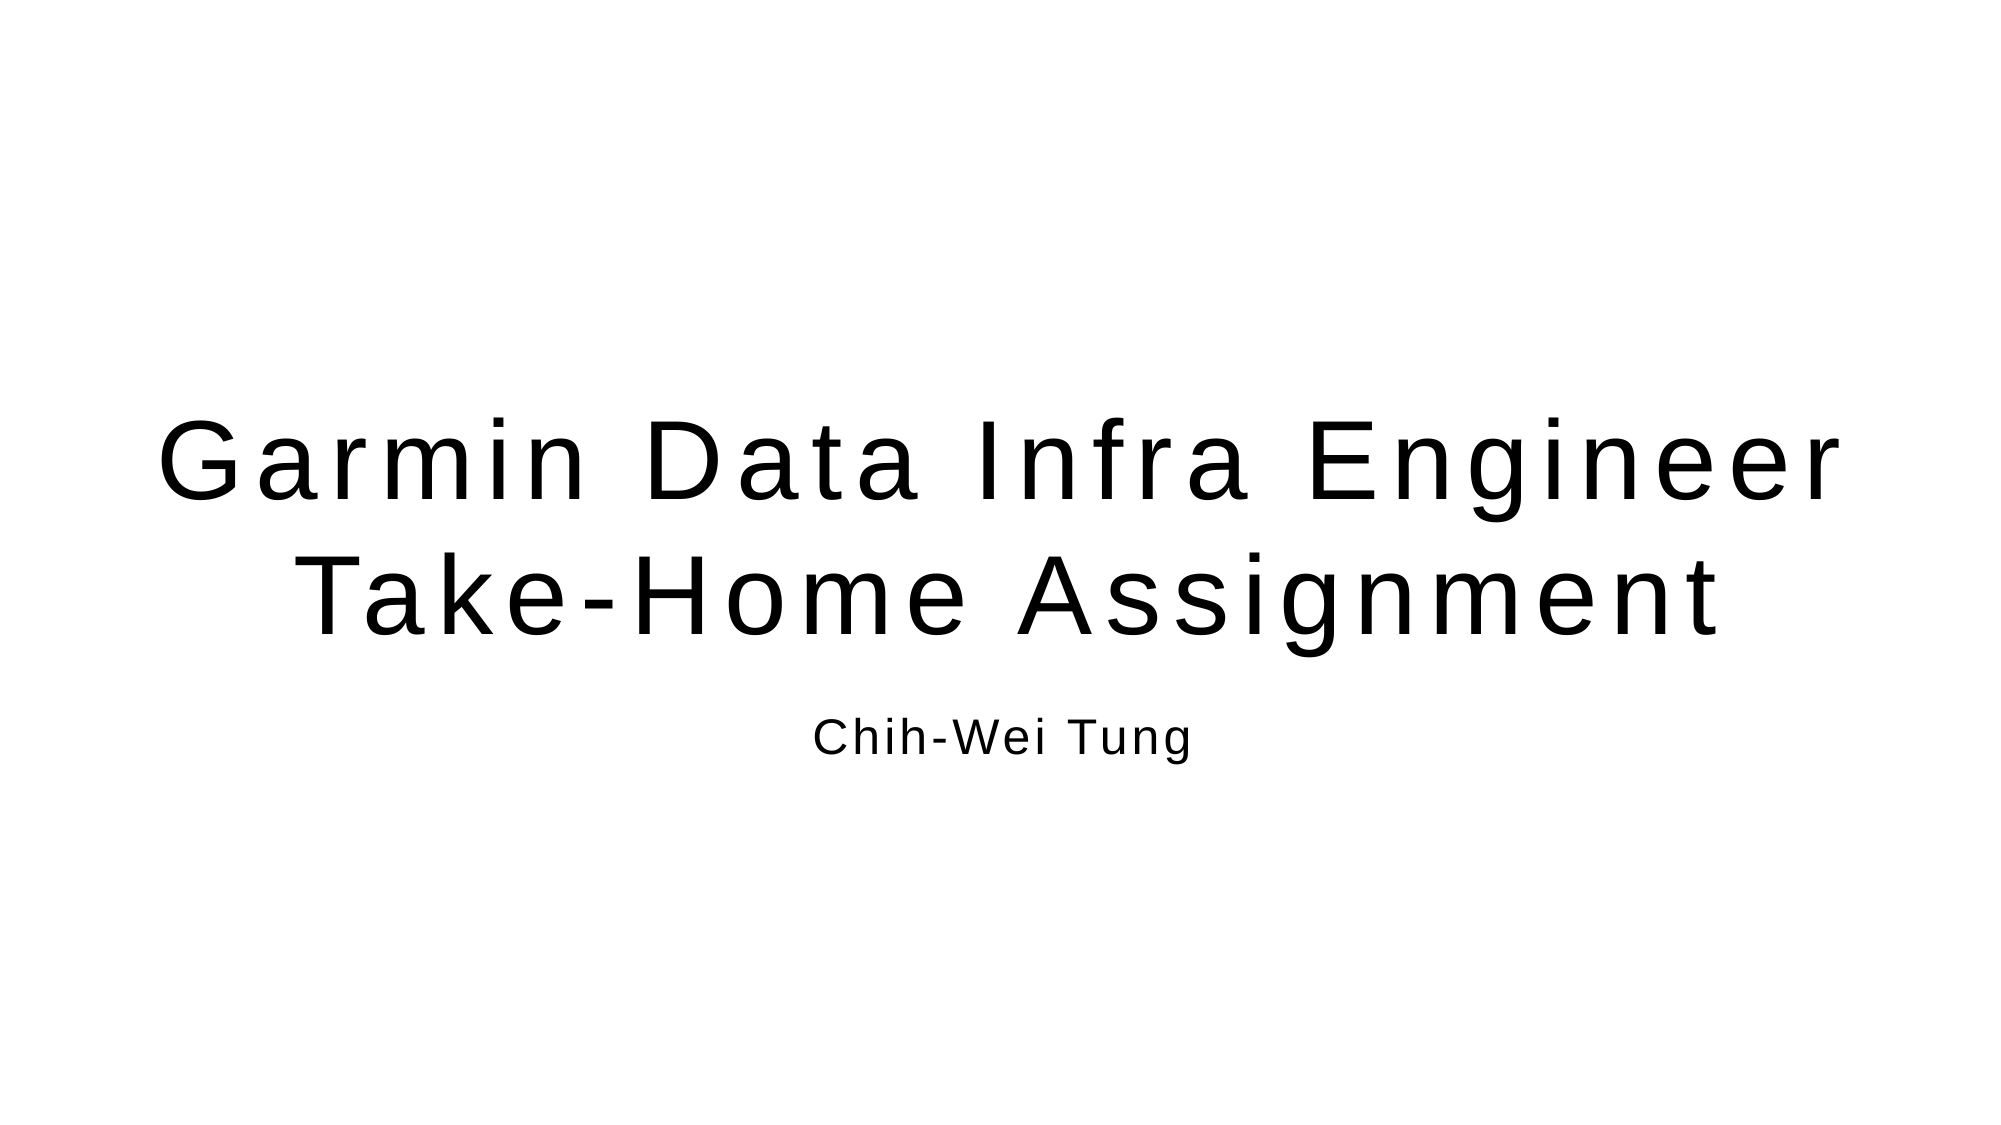

# Garmin Data Infra Engineer Take-Home Assignment
Chih-Wei Tung